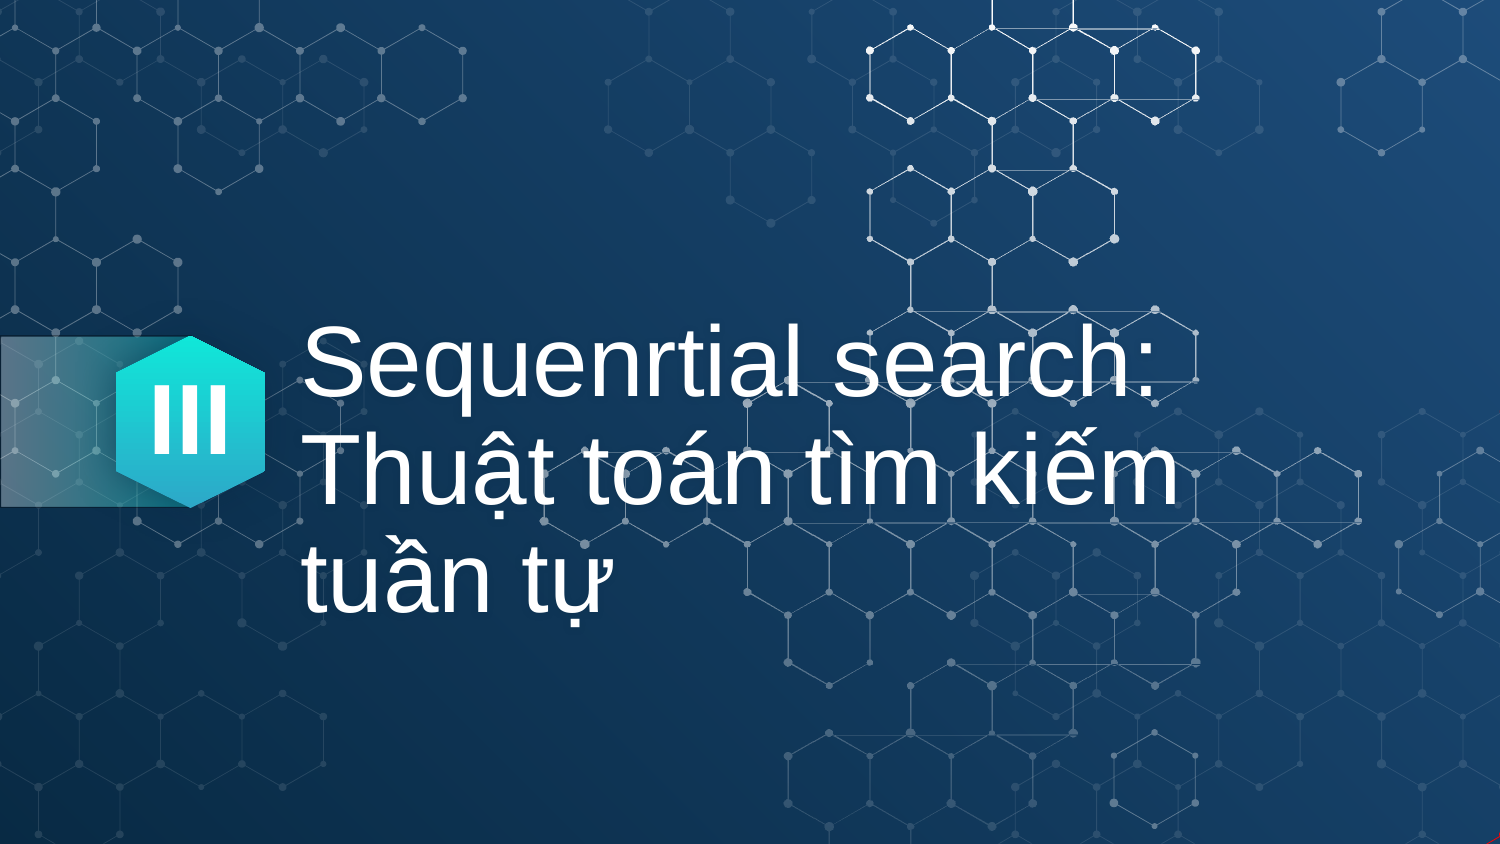

III
# Sequenrtial search: Thuật toán tìm kiếm tuần tự